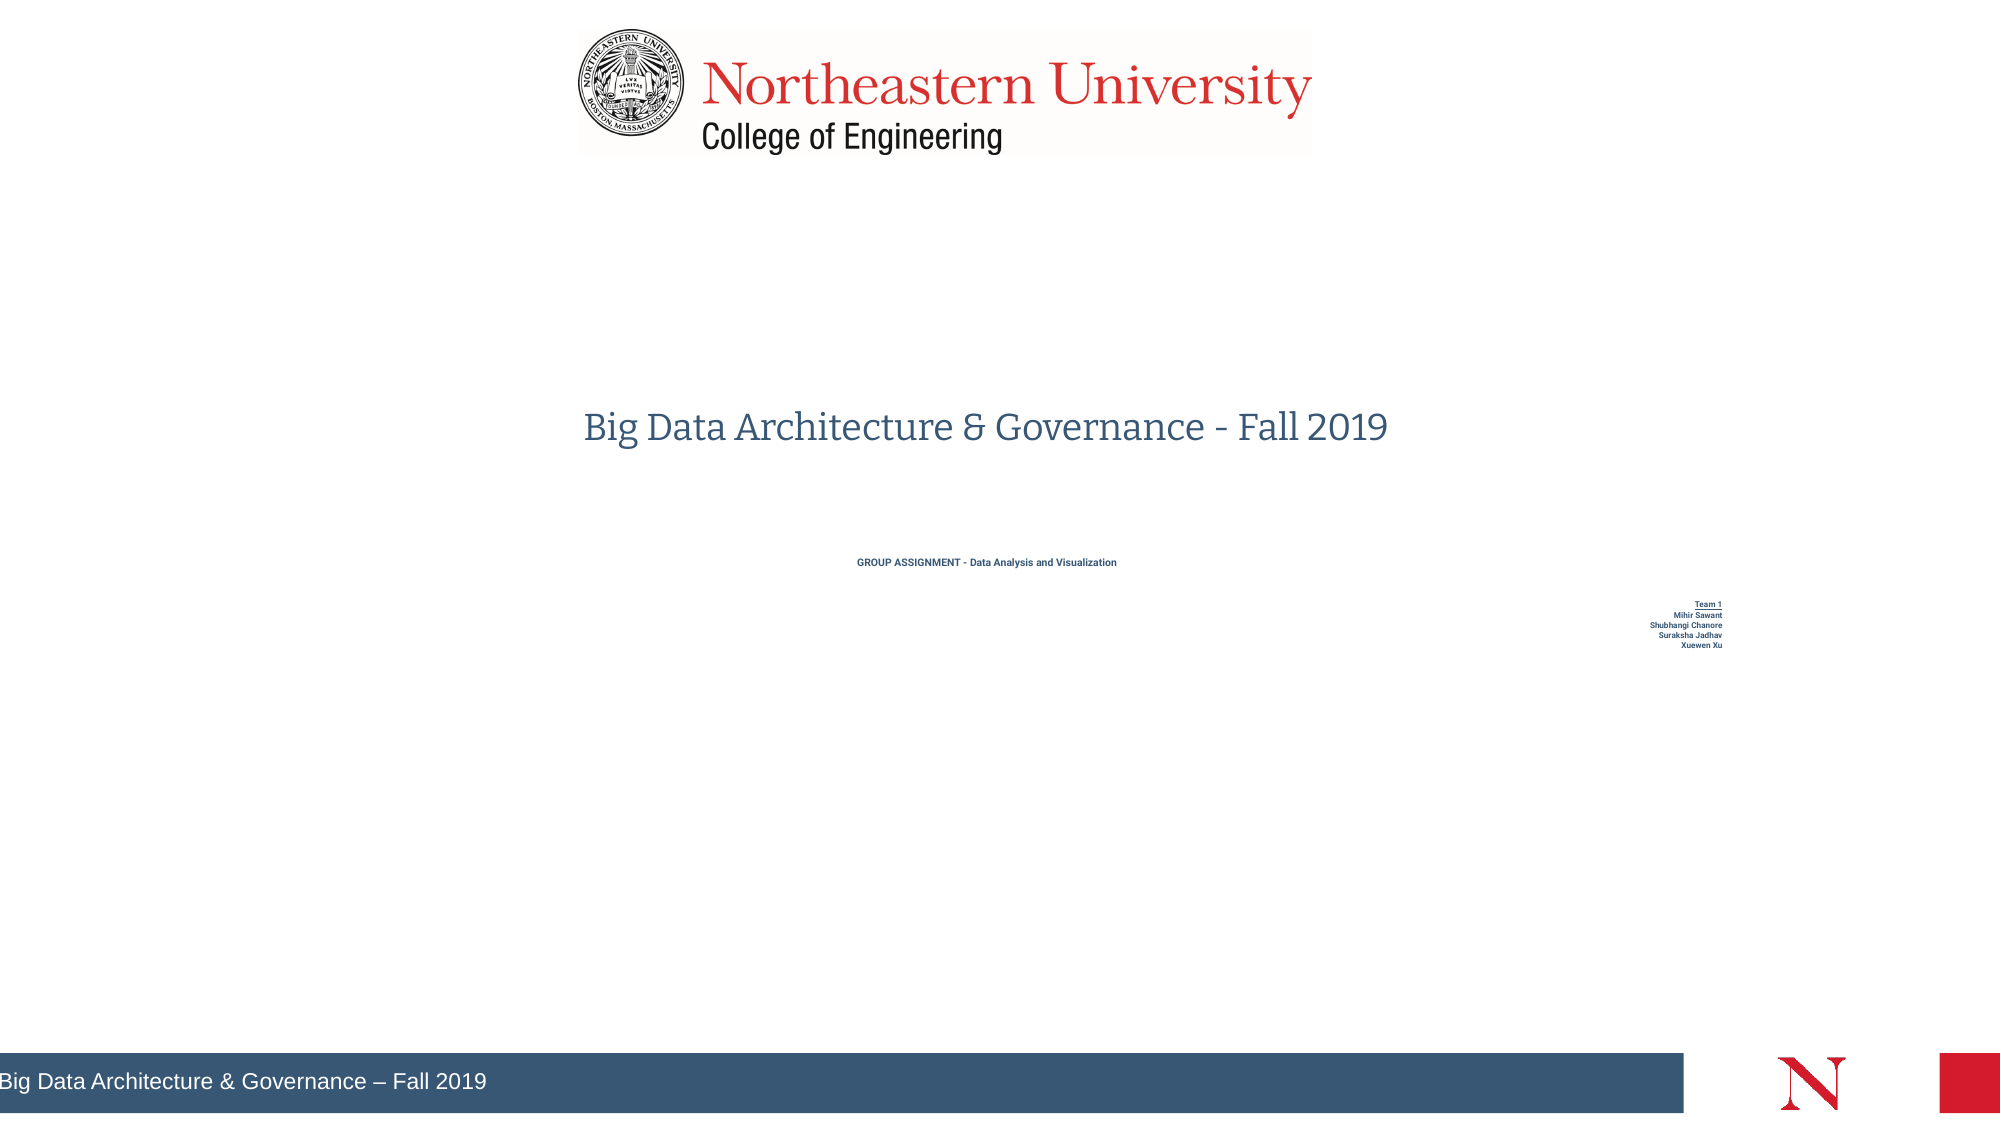

# Big Data Architecture & Governance - Fall 2019
GROUP ASSIGNMENT - Data Analysis and Visualization

Team 1
Mihir Sawant
Shubhangi Chanore
Suraksha Jadhav
Xuewen Xu